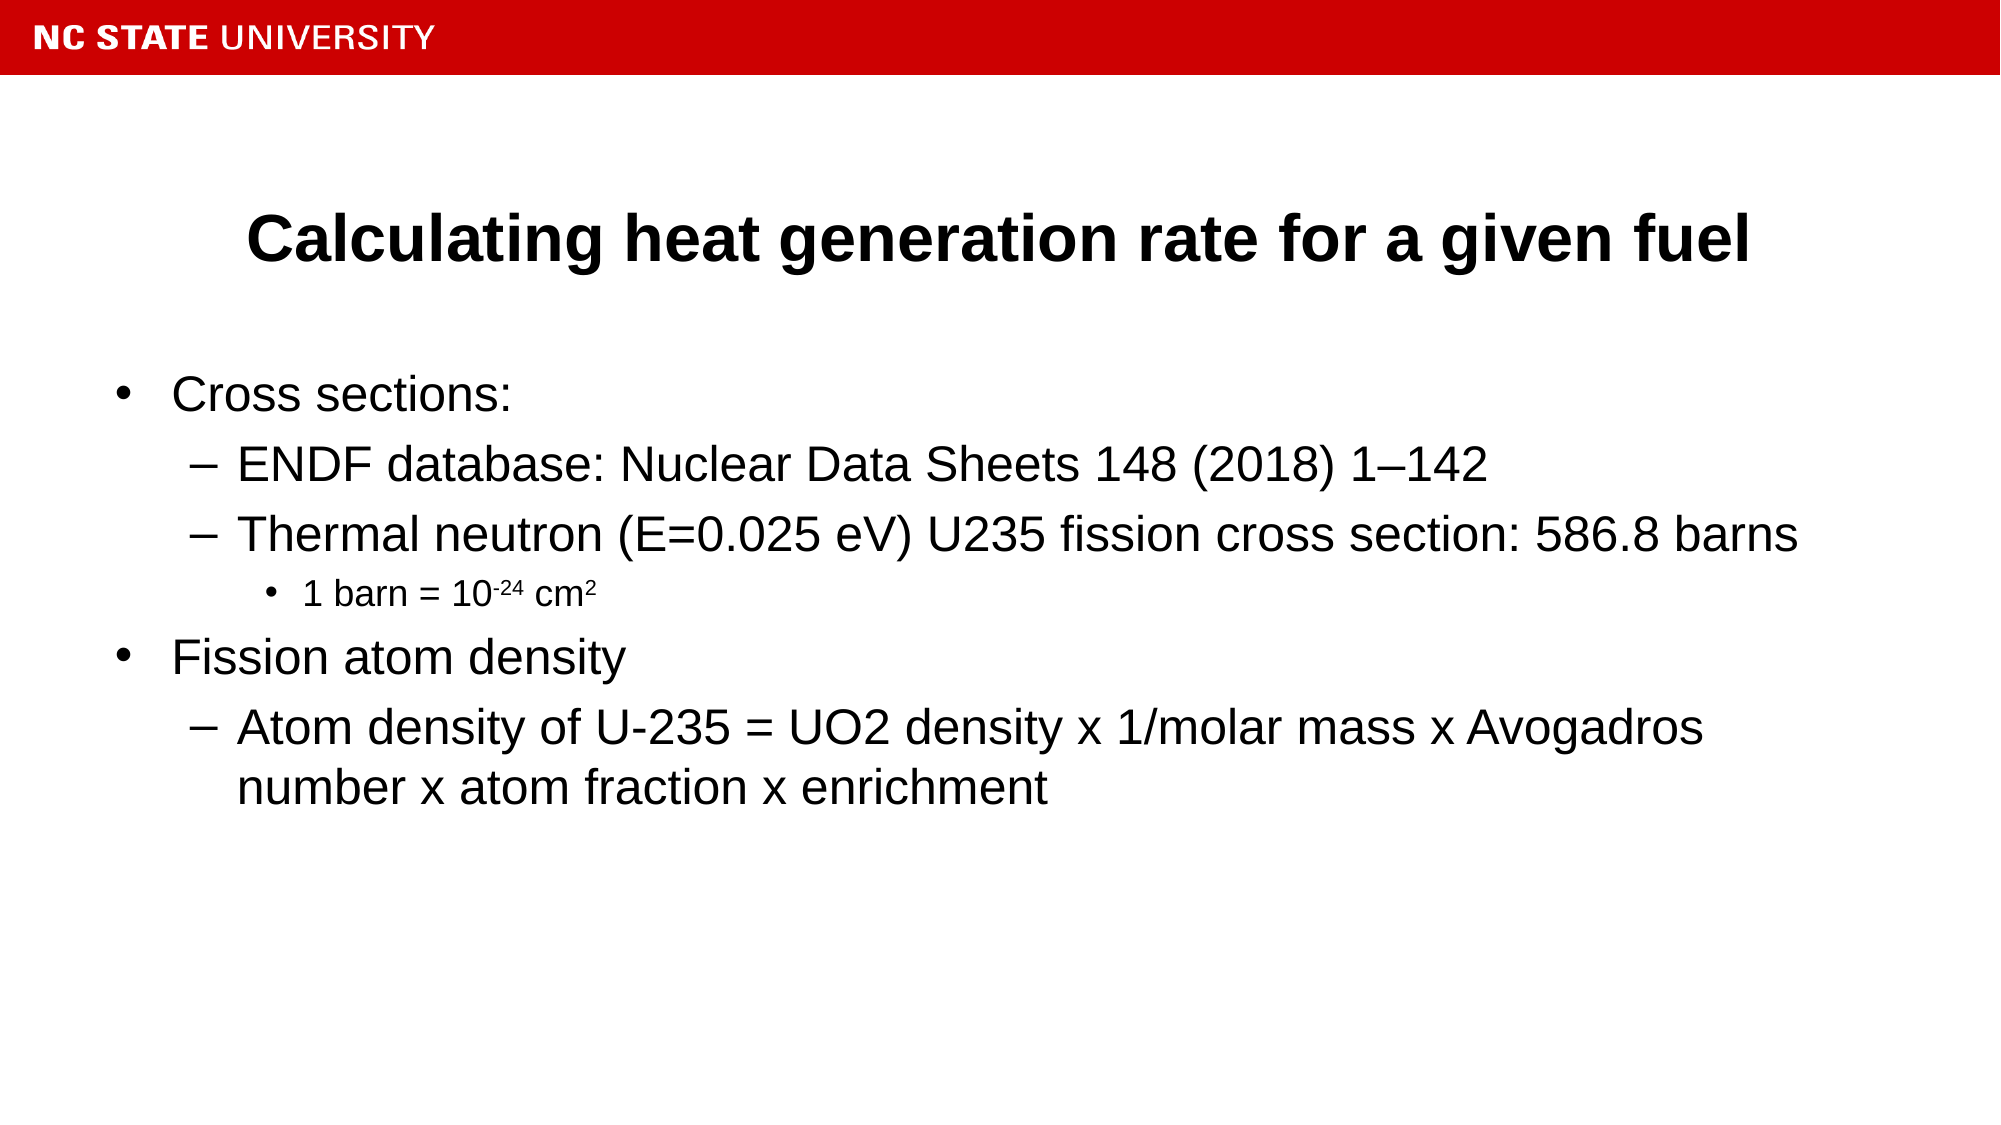

# Calculating heat generation rate for a given fuel
Cross sections:
ENDF database: Nuclear Data Sheets 148 (2018) 1–142
Thermal neutron (E=0.025 eV) U235 fission cross section: 586.8 barns
1 barn = 10-24 cm2
Fission atom density
Atom density of U-235 = UO2 density x 1/molar mass x Avogadros number x atom fraction x enrichment